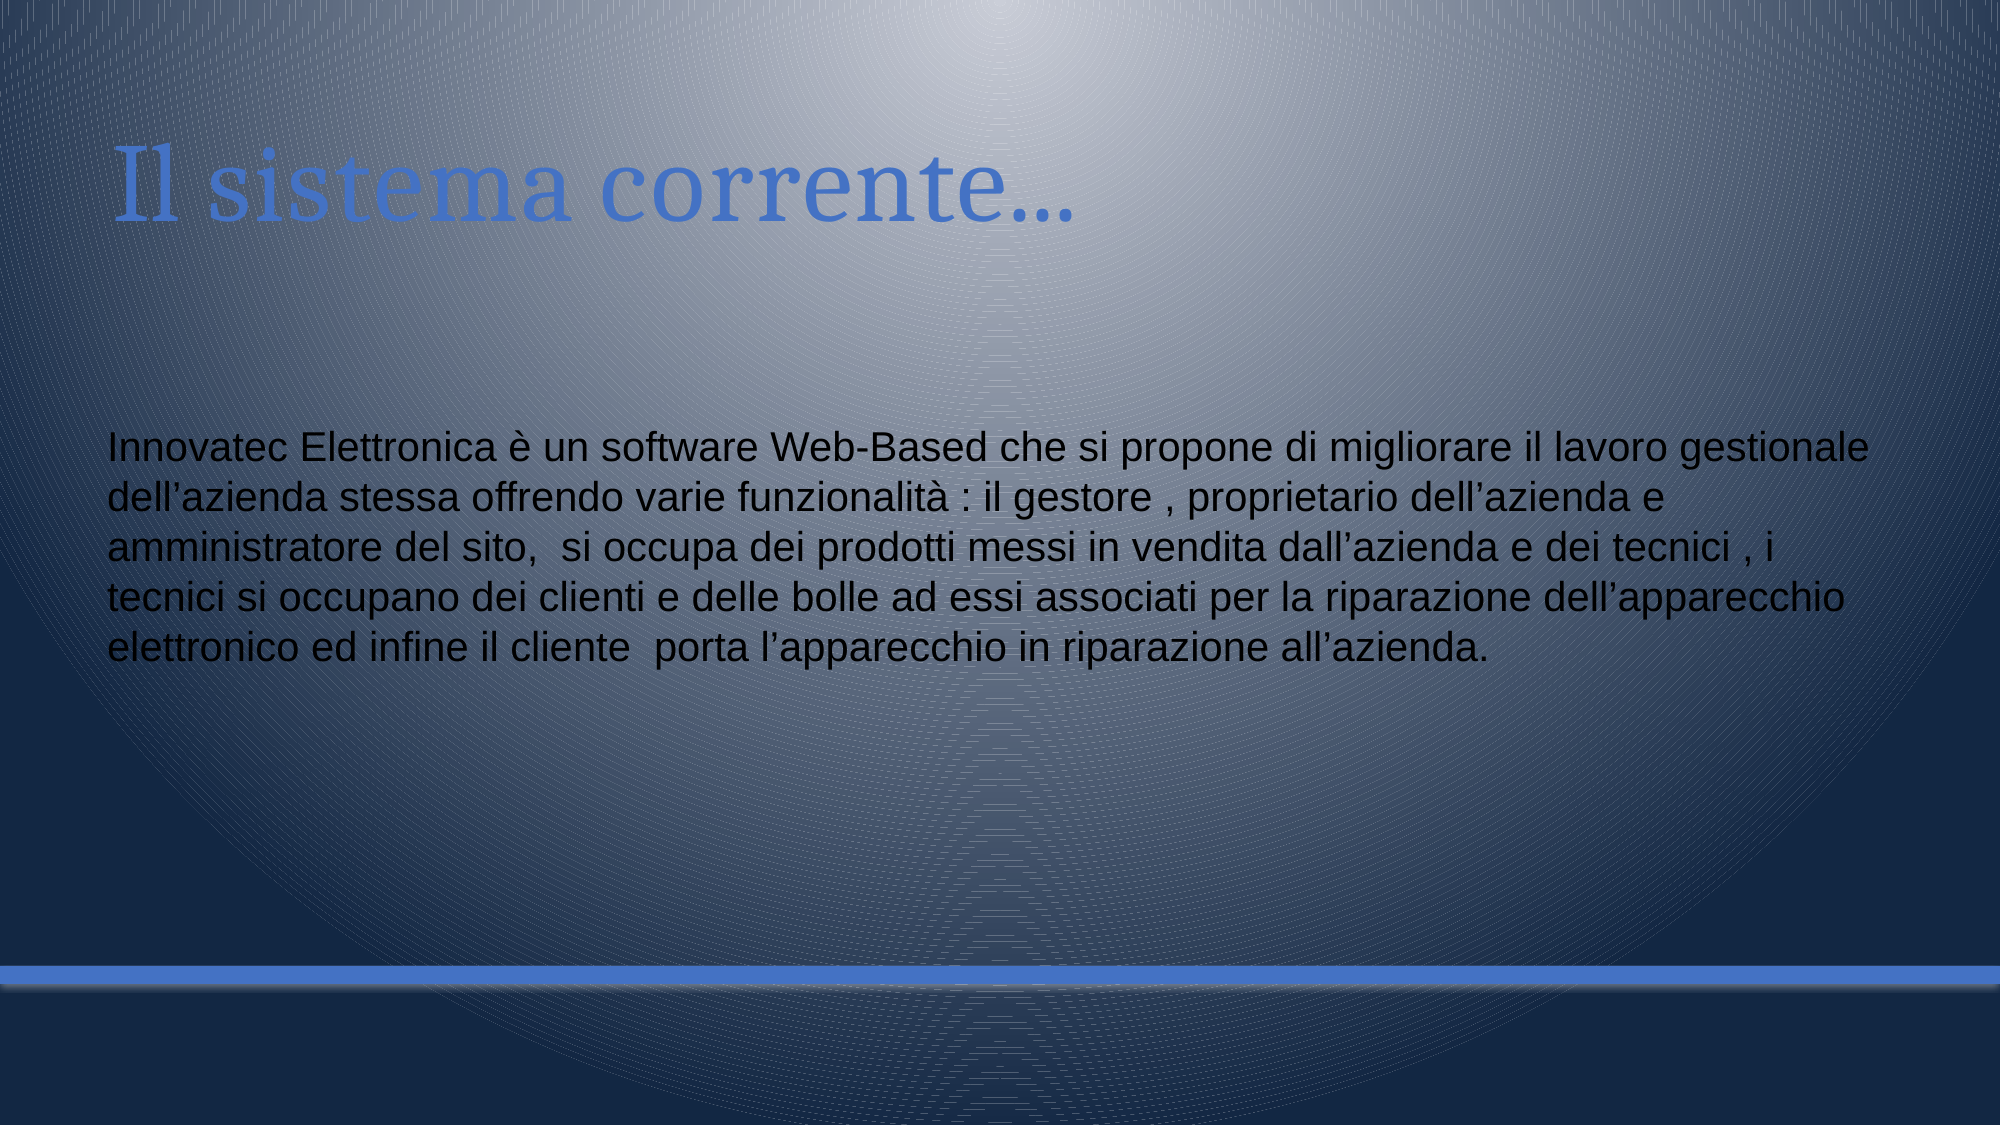

Il sistema corrente...
Innovatec Elettronica è un software Web-Based che si propone di migliorare il lavoro gestionale dell’azienda stessa offrendo varie funzionalità : il gestore , proprietario dell’azienda e amministratore del sito,  si occupa dei prodotti messi in vendita dall’azienda e dei tecnici , i tecnici si occupano dei clienti e delle bolle ad essi associati per la riparazione dell’apparecchio elettronico ed infine il cliente  porta l’apparecchio in riparazione all’azienda.